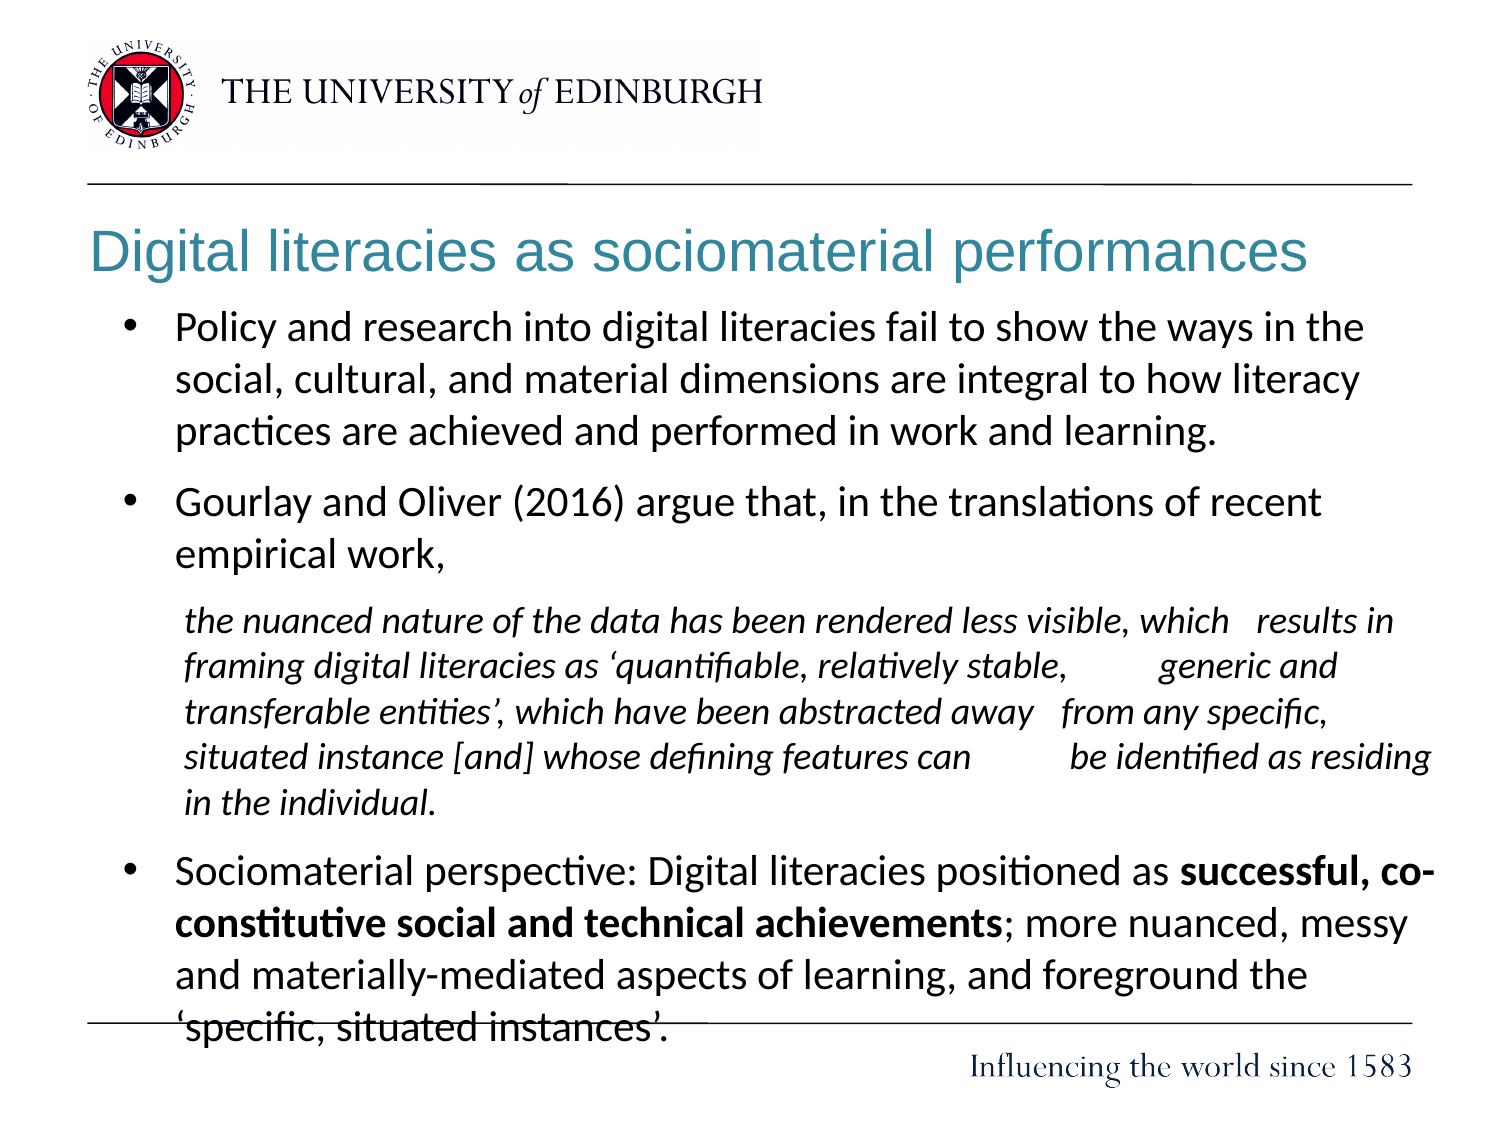

#
Digital literacies as sociomaterial performances
Policy and research into digital literacies fail to show the ways in the social, cultural, and material dimensions are integral to how literacy practices are achieved and performed in work and learning.
Gourlay and Oliver (2016) argue that, in the translations of recent empirical work,
	the nuanced nature of the data has been rendered less visible, which 	results in framing digital literacies as ‘quantifiable, relatively stable, 	generic and transferable entities’, which have been abstracted away 	from any specific, situated instance [and] whose defining features can 	 be identified as residing in the individual.
Sociomaterial perspective: Digital literacies positioned as successful, co-constitutive social and technical achievements; more nuanced, messy and materially-mediated aspects of learning, and foreground the ‘specific, situated instances’.